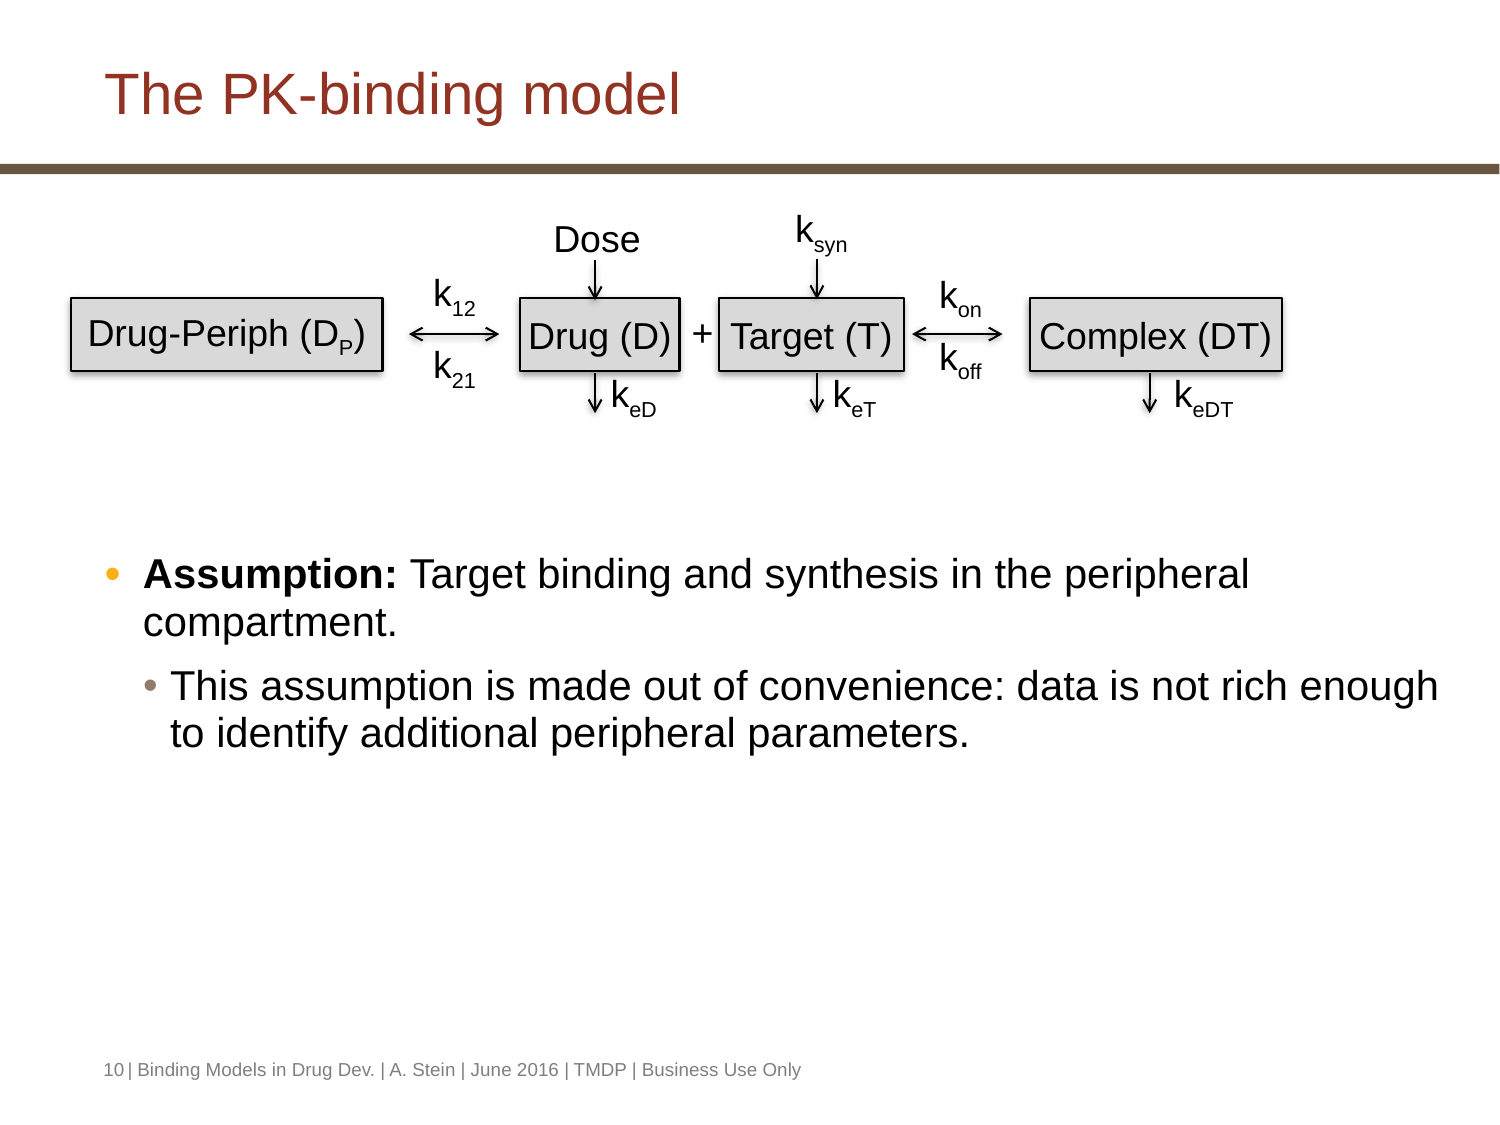

# The PK-binding model
ksyn
Dose
k12
k21
Drug-Periph (DP)
kon
koff
Drug (D)
Target (T)
Complex (DT)
+
keT
keDT
keD
Assumption: Target binding and synthesis in the peripheral compartment.
This assumption is made out of convenience: data is not rich enough to identify additional peripheral parameters.
10
| Binding Models in Drug Dev. | A. Stein | June 2016 | TMDP | Business Use Only